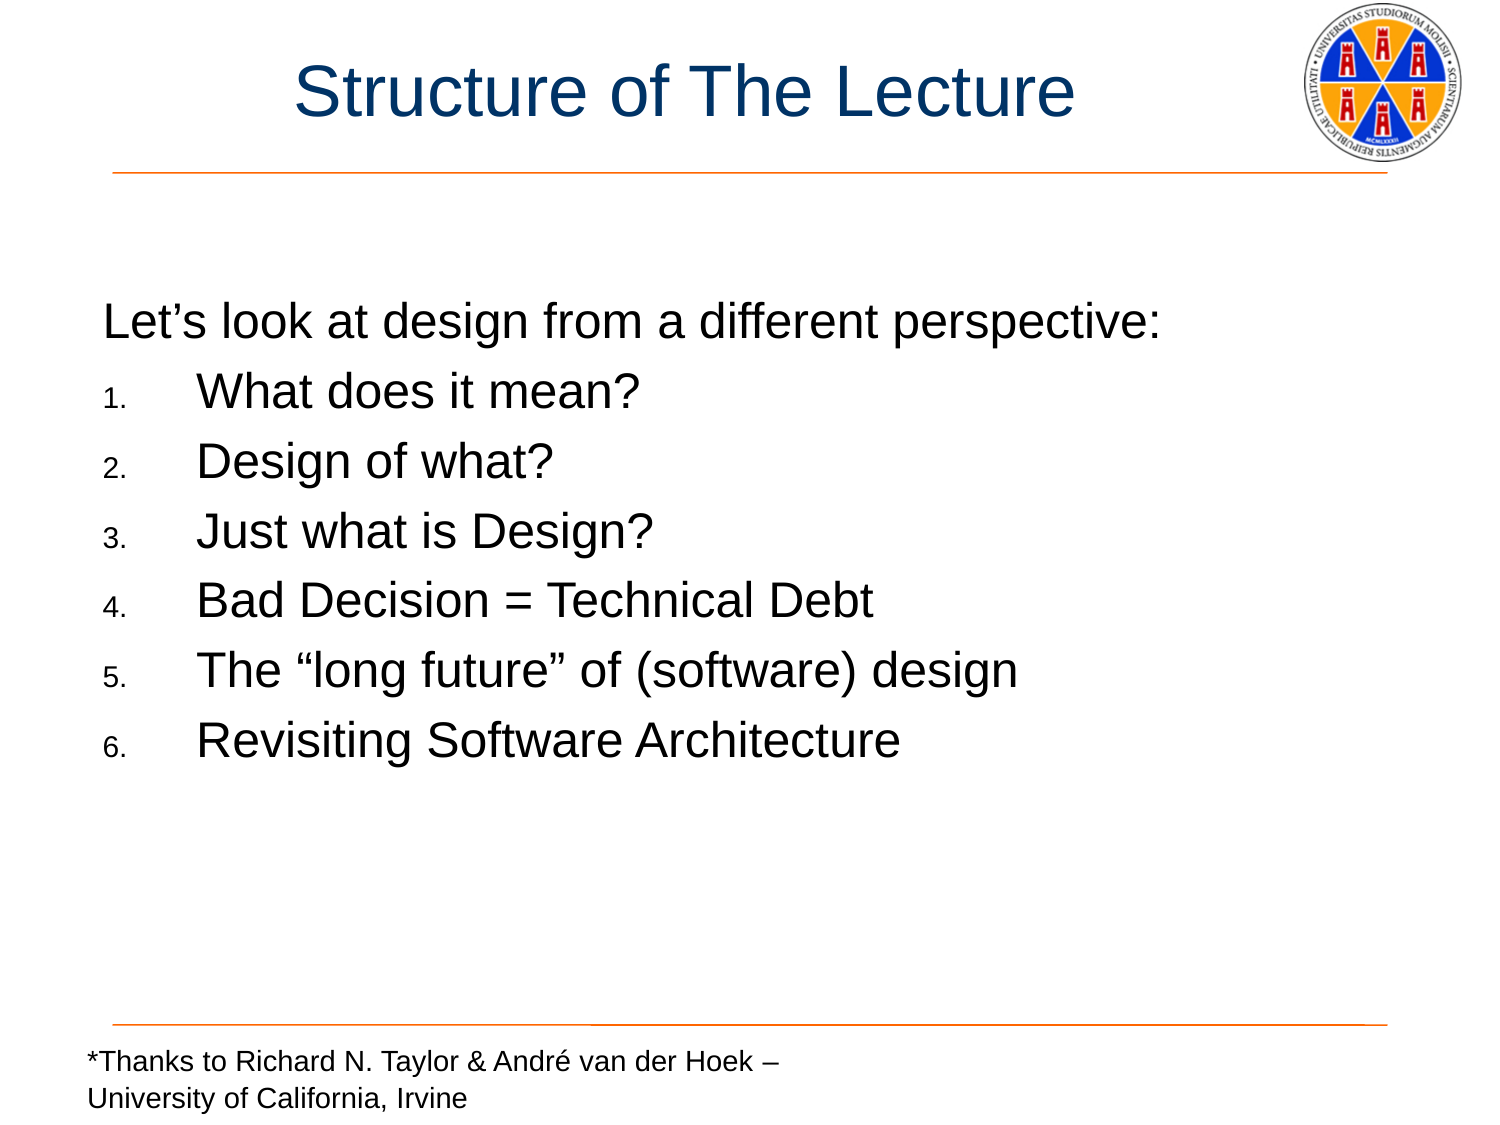

# Structure of The Lecture
Let’s look at design from a different perspective:
What does it mean?
Design of what?
Just what is Design?
Bad Decision = Technical Debt
The “long future” of (software) design
Revisiting Software Architecture
*Thanks to Richard N. Taylor & André van der Hoek –
University of California, Irvine